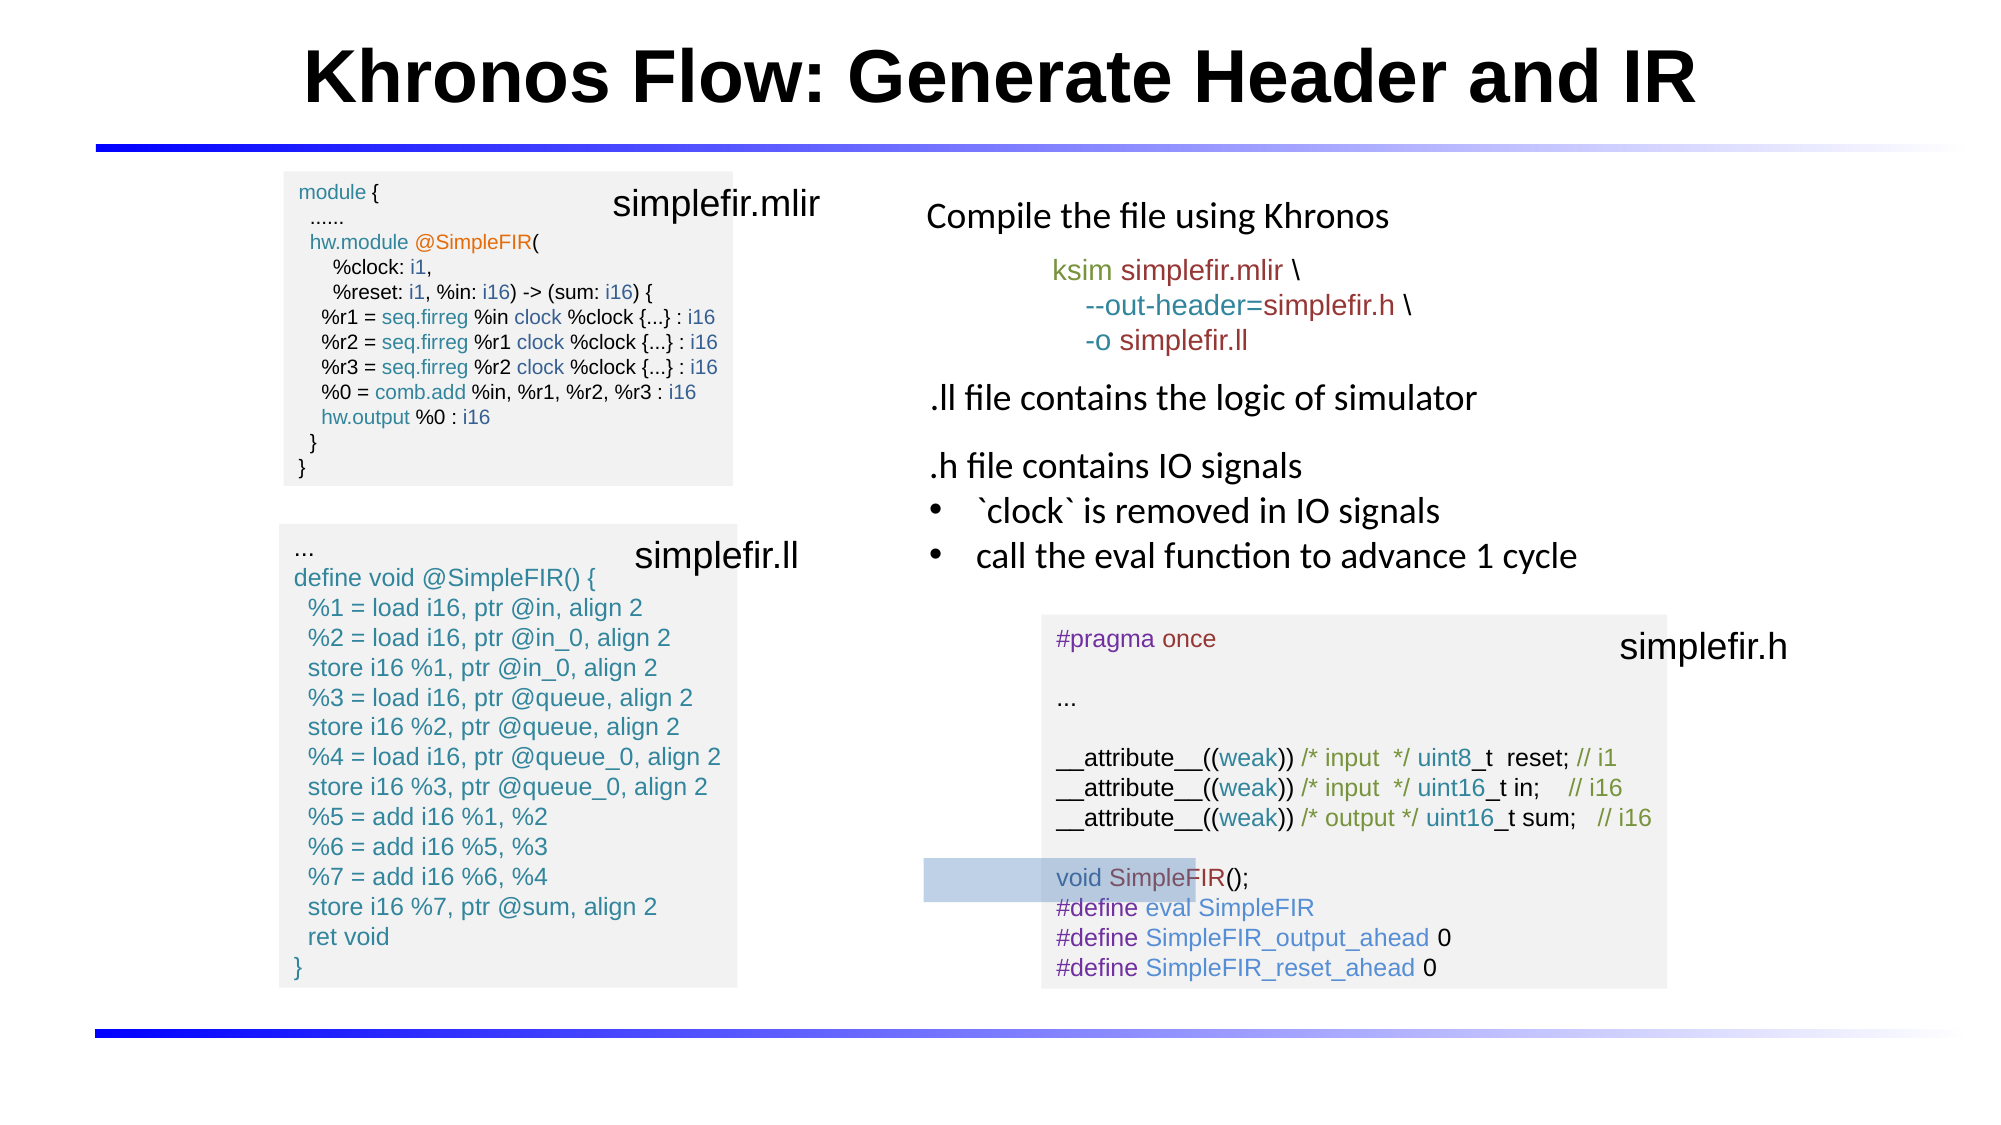

# Khronos Flow: Generate Header and IR
module {
  ......
  hw.module @SimpleFIR(
      %clock: i1,
      %reset: i1, %in: i16) -> (sum: i16) {
    %r1 = seq.firreg %in clock %clock {...} : i16
    %r2 = seq.firreg %r1 clock %clock {...} : i16
    %r3 = seq.firreg %r2 clock %clock {...} : i16
    %0 = comb.add %in, %r1, %r2, %r3 : i16
    hw.output %0 : i16
  }
}
simplefir.mlir
Compile the file using Khronos
ksim simplefir.mlir \
    --out-header=simplefir.h \
    -o simplefir.ll
.ll file contains the logic of simulator
.h file contains IO signals
`clock` is removed in IO signals
call the eval function to advance 1 cycle
...
define void @SimpleFIR() {
  %1 = load i16, ptr @in, align 2
  %2 = load i16, ptr @in_0, align 2
  store i16 %1, ptr @in_0, align 2
  %3 = load i16, ptr @queue, align 2
  store i16 %2, ptr @queue, align 2
  %4 = load i16, ptr @queue_0, align 2
  store i16 %3, ptr @queue_0, align 2
  %5 = add i16 %1, %2
  %6 = add i16 %5, %3
  %7 = add i16 %6, %4
  store i16 %7, ptr @sum, align 2
  ret void
}
simplefir.ll
#pragma once

...

__attribute__((weak)) /* input  */ uint8_t  reset; // i1
__attribute__((weak)) /* input  */ uint16_t in;    // i16
__attribute__((weak)) /* output */ uint16_t sum;   // i16

void SimpleFIR();
#define eval SimpleFIR
#define SimpleFIR_output_ahead 0
#define SimpleFIR_reset_ahead 0
simplefir.h